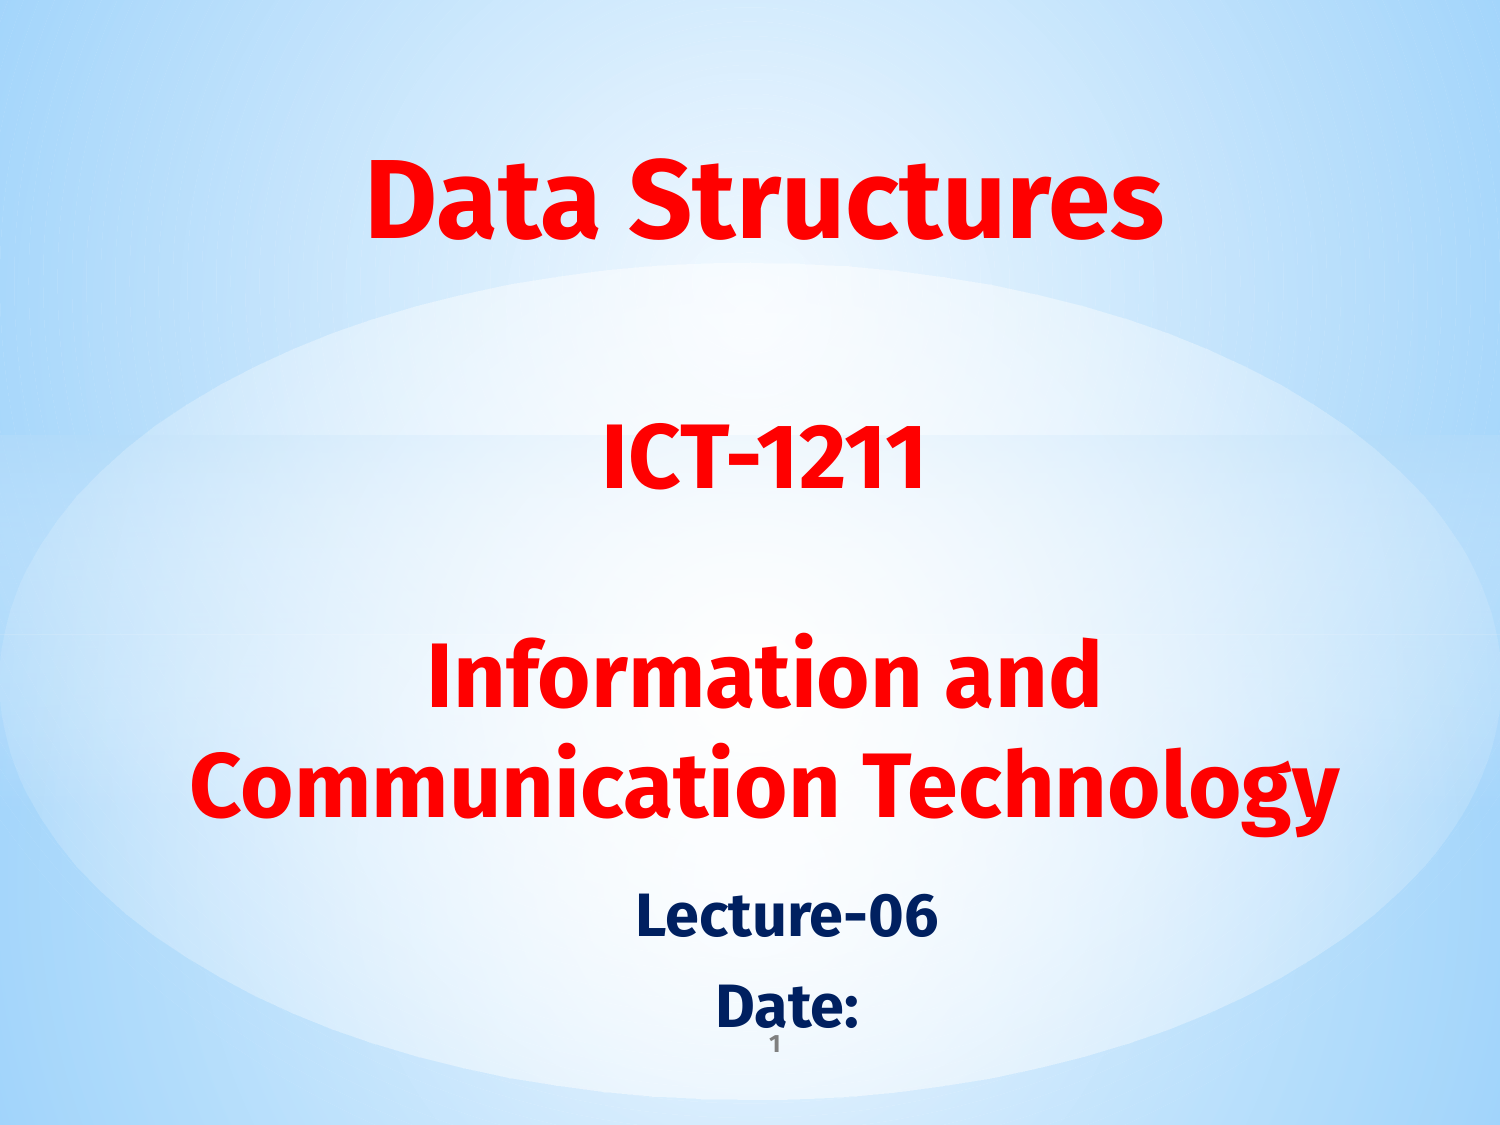

# Data Structures ICT-1211 Information and Communication Technology

Lecture-06
Date:
1